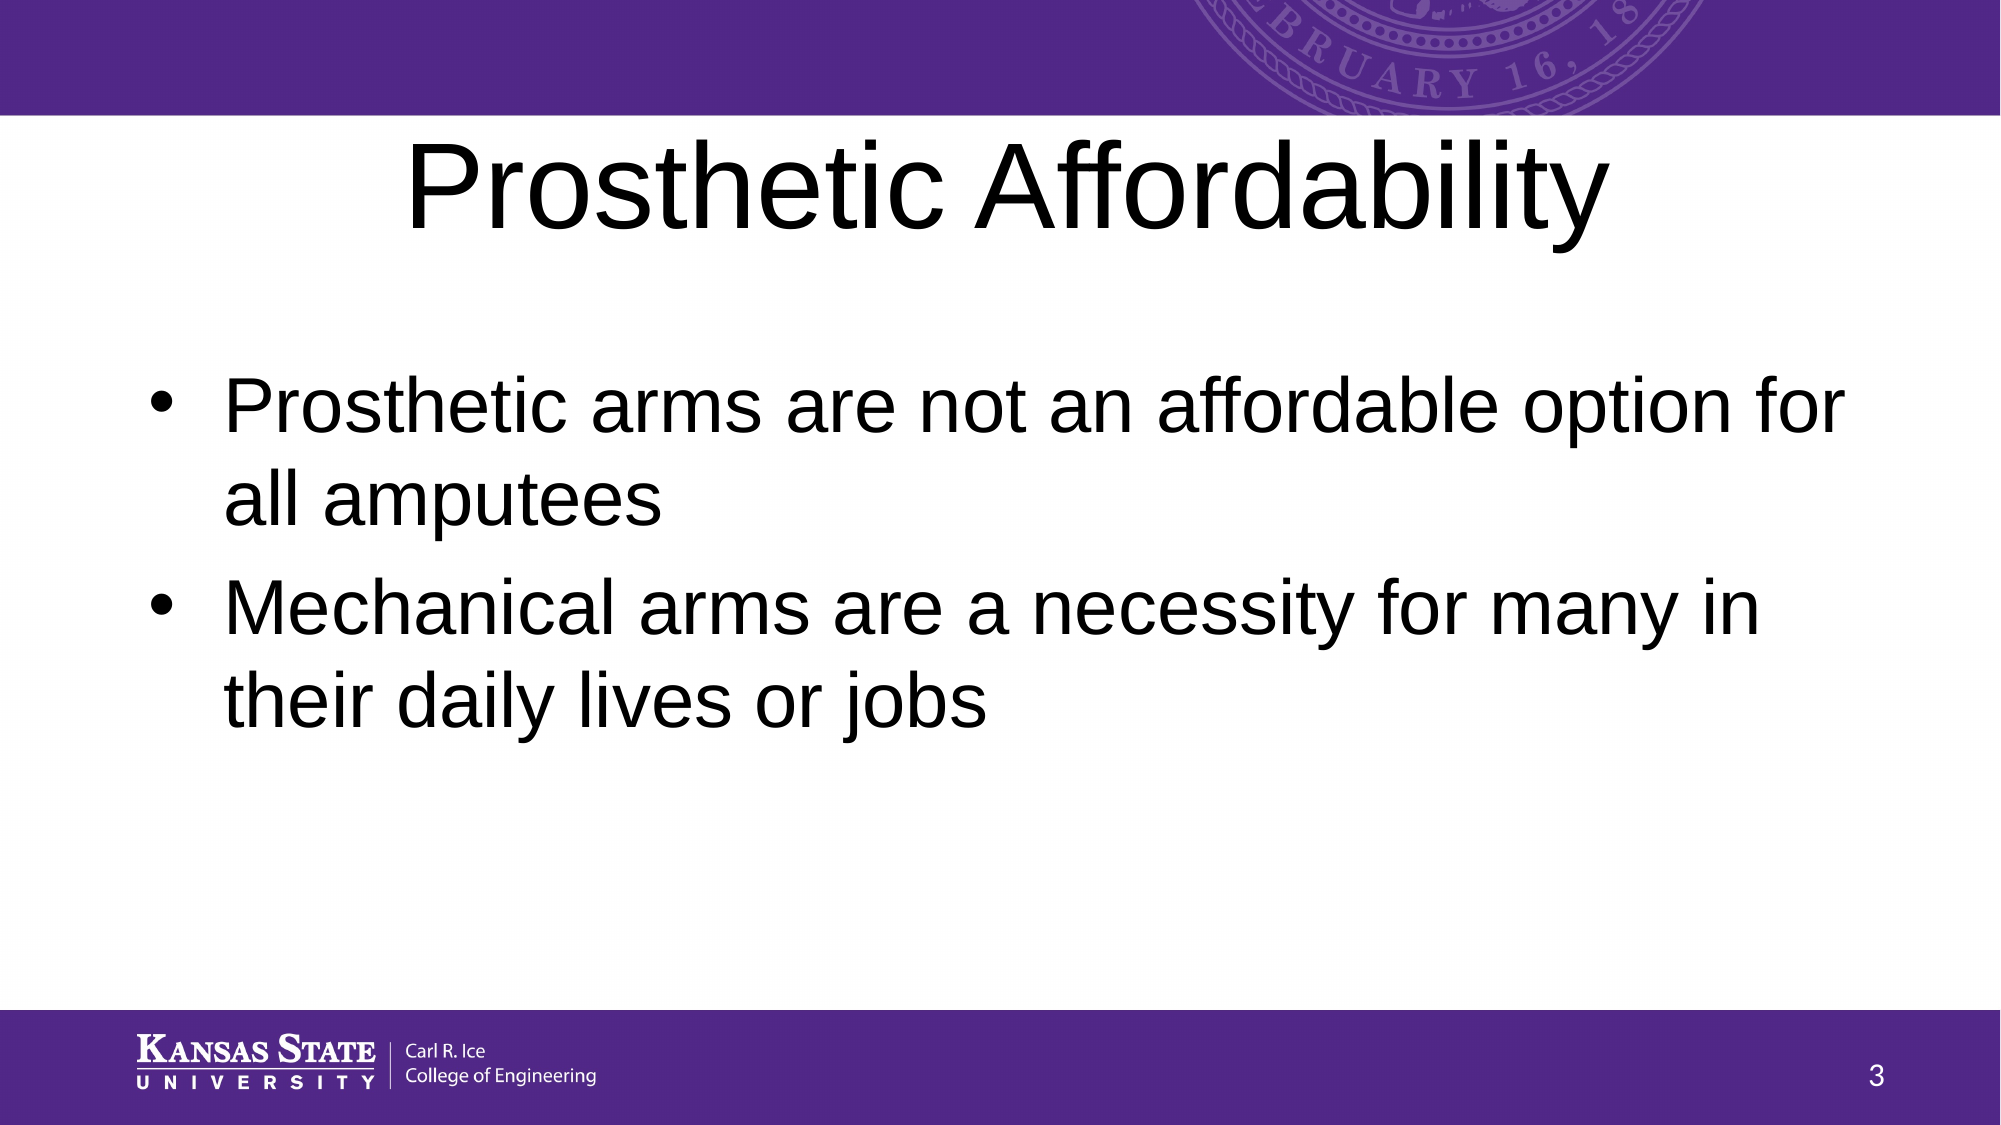

# Prosthetic Affordability
Prosthetic arms are not an affordable option for all amputees
Mechanical arms are a necessity for many in their daily lives or jobs
3